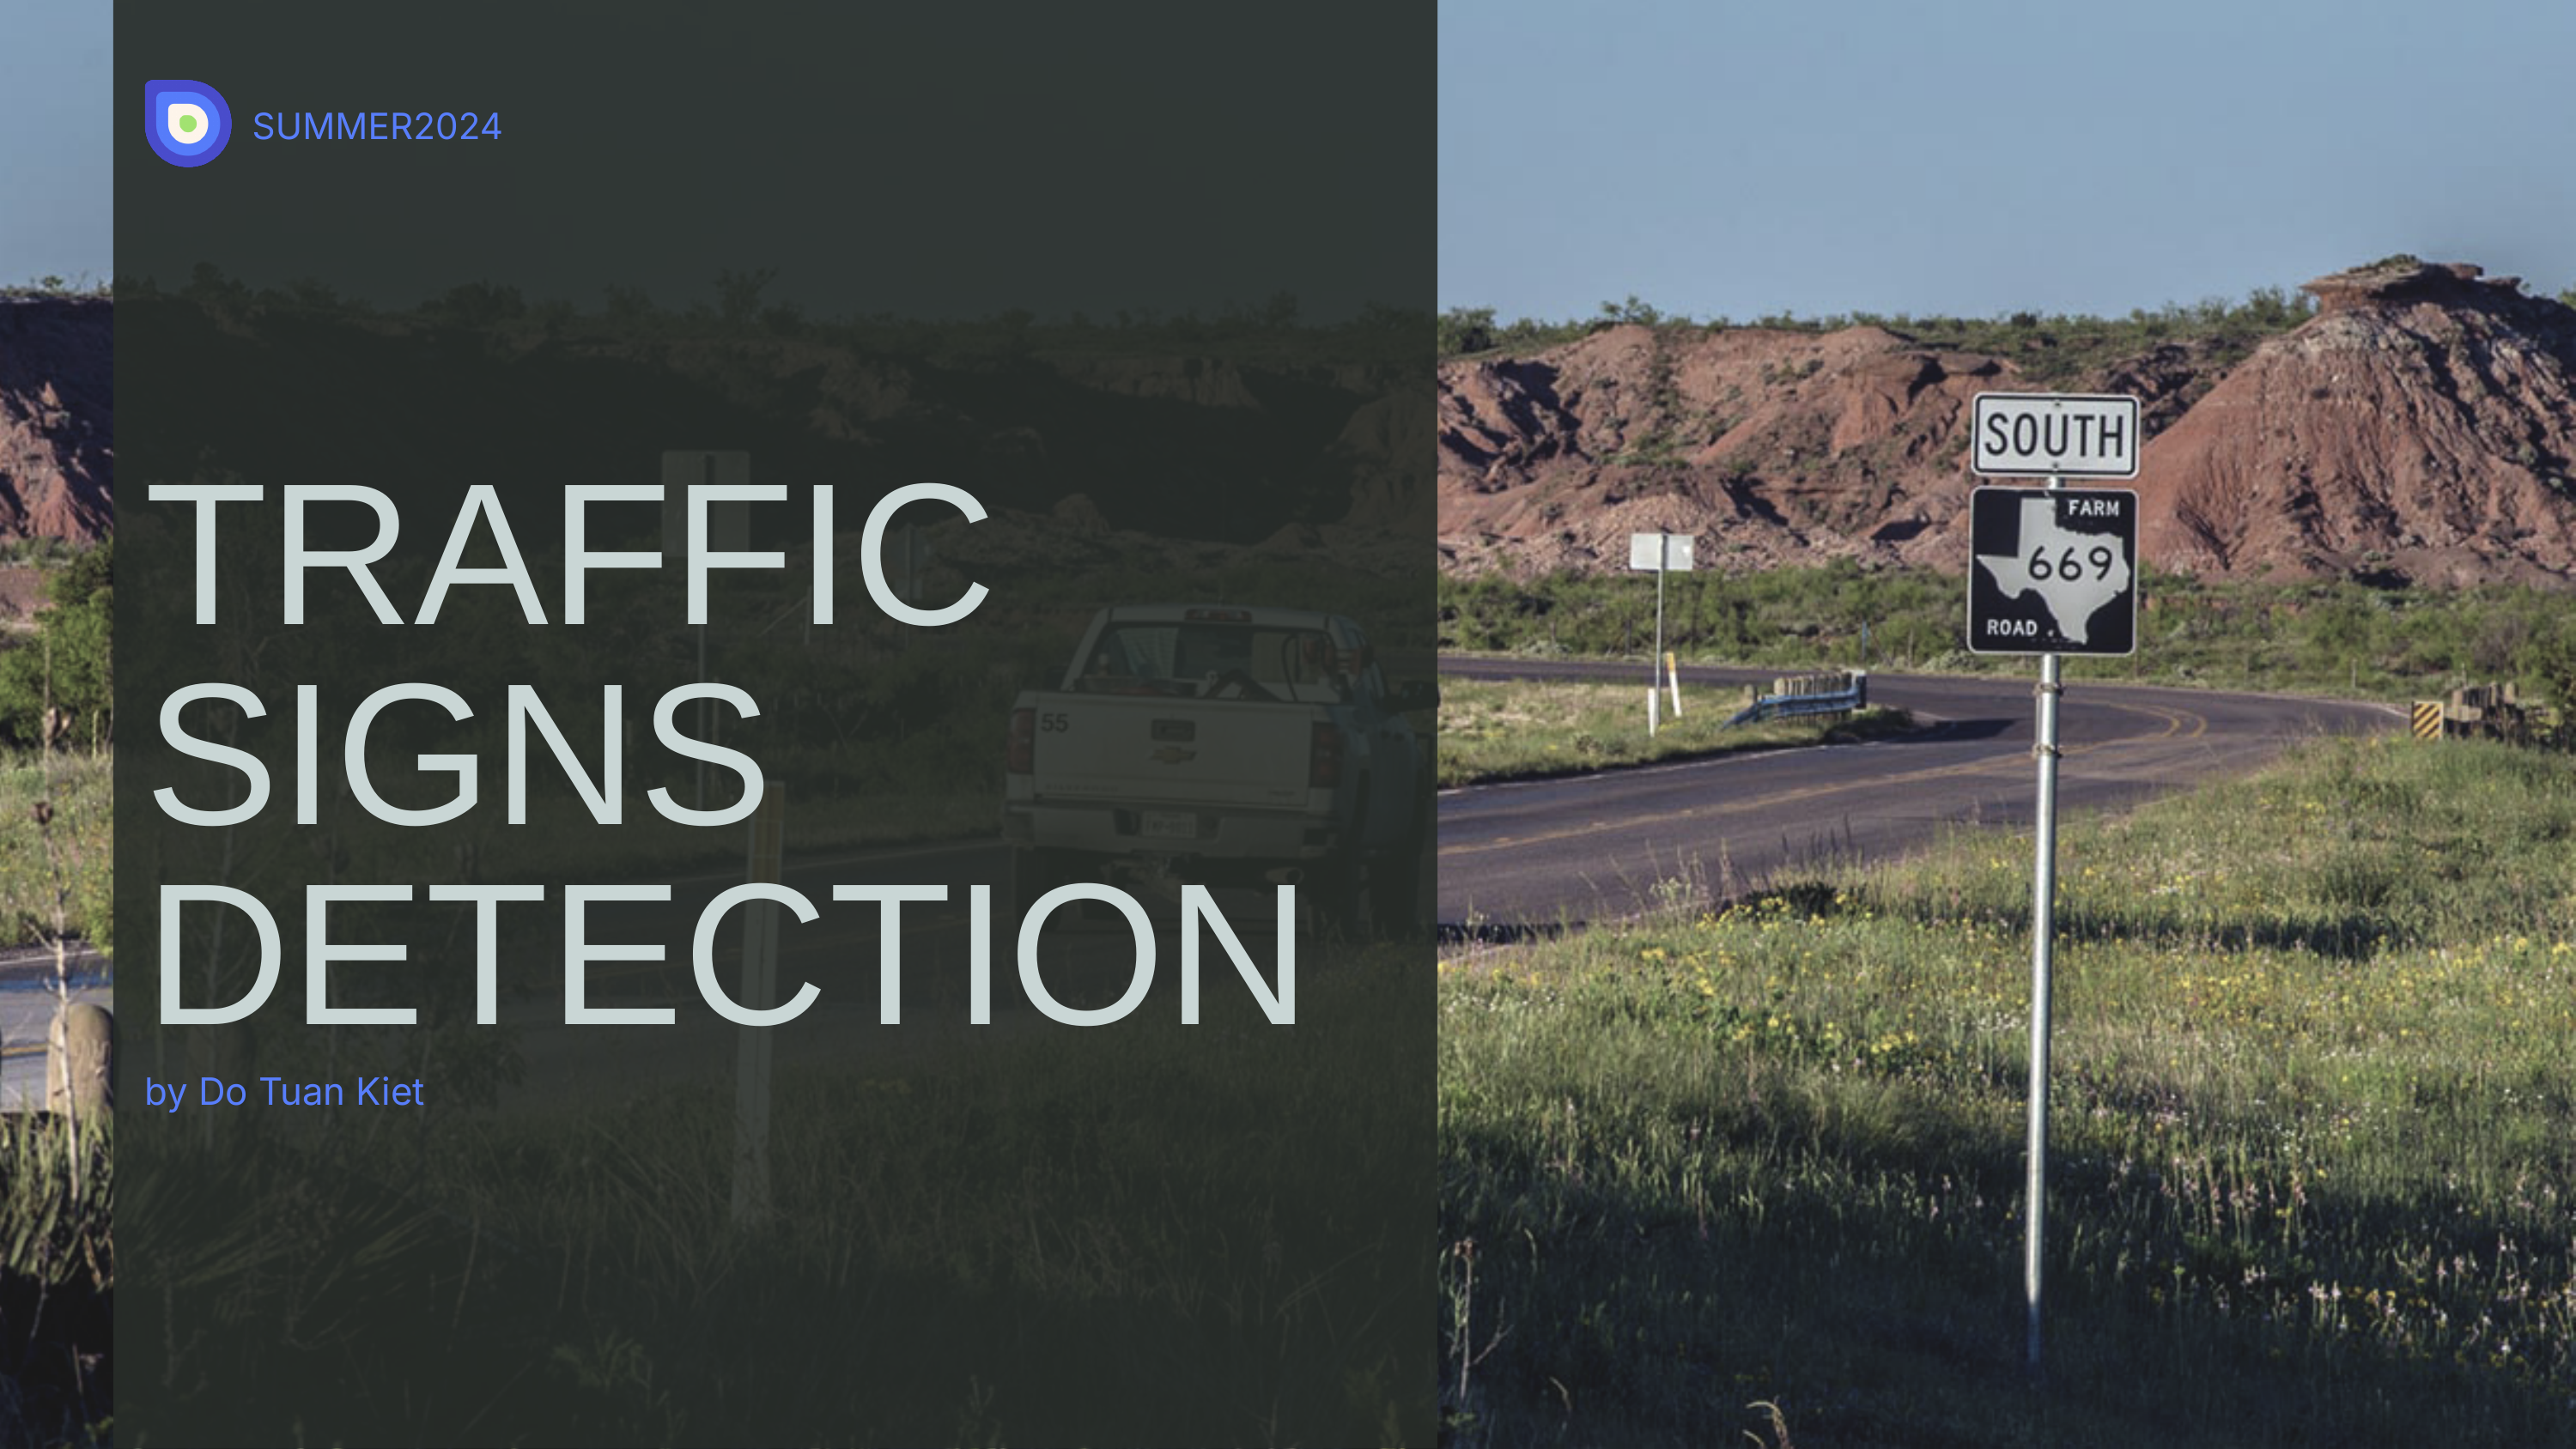

SUMMER2024
TRAFFIC SIGNS
DETECTION
by Do Tuan Kiet